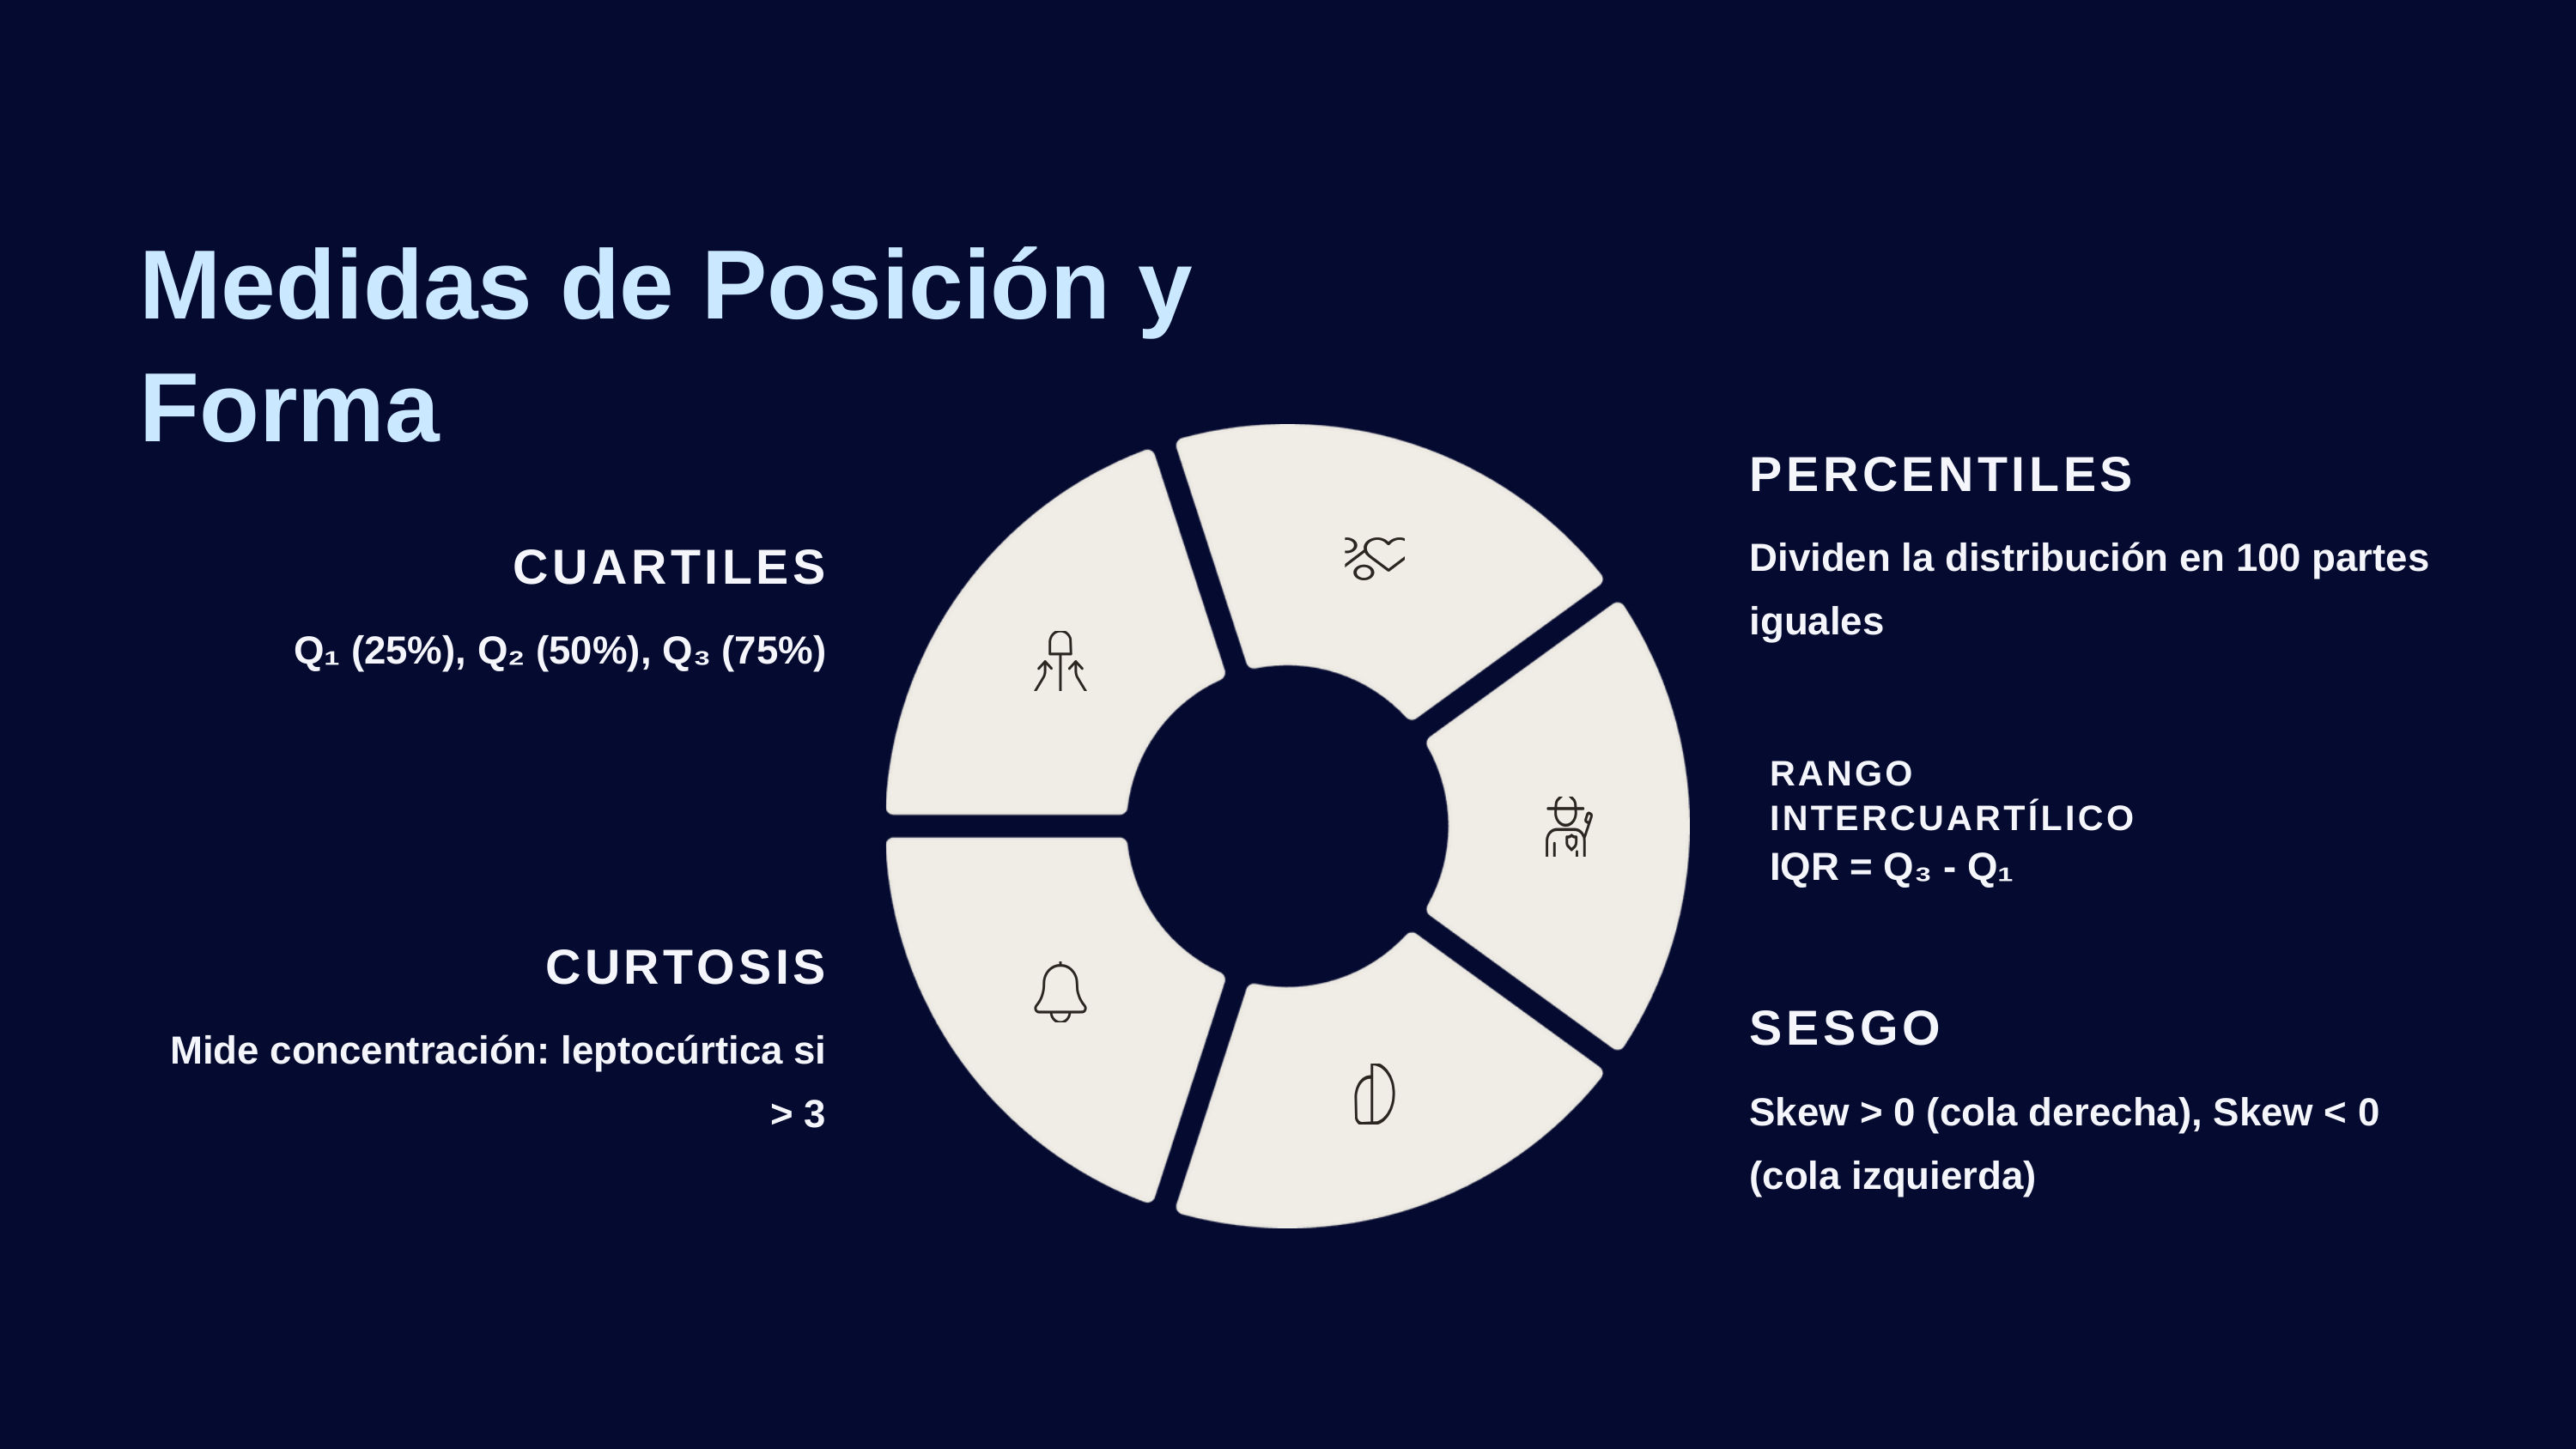

Medidas de Posición y Forma

PERCENTILES
Dividen la distribución en 100 partes iguales

CUARTILES
Q₁ (25%), Q₂ (50%), Q₃ (75%)

RANGO INTERCUARTÍLICO

IQR = Q₃ - Q₁
CURTOSIS

SESGO
Mide concentración: leptocúrtica si > 3

Skew > 0 (cola derecha), Skew < 0 (cola izquierda)